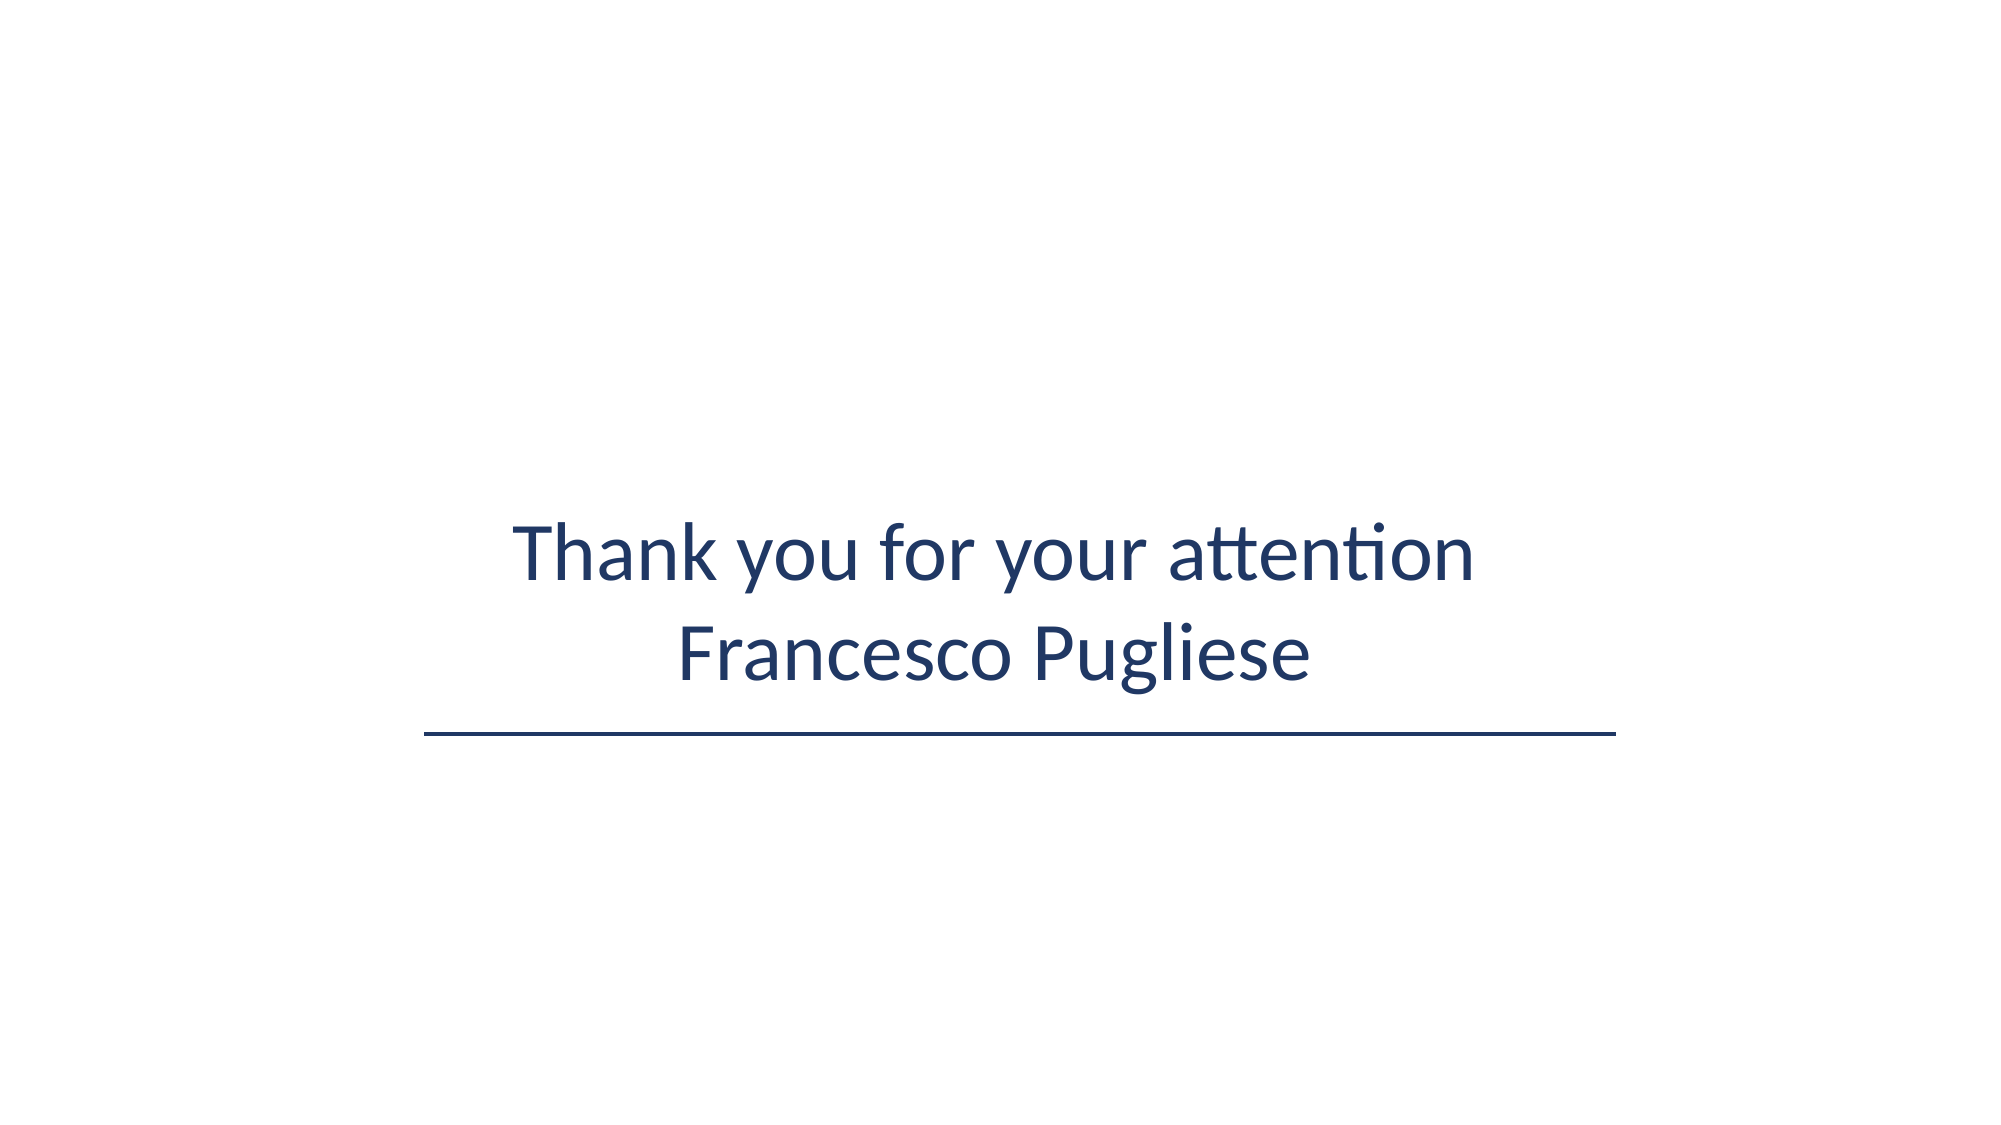

Thank you for your attention
Francesco Pugliese